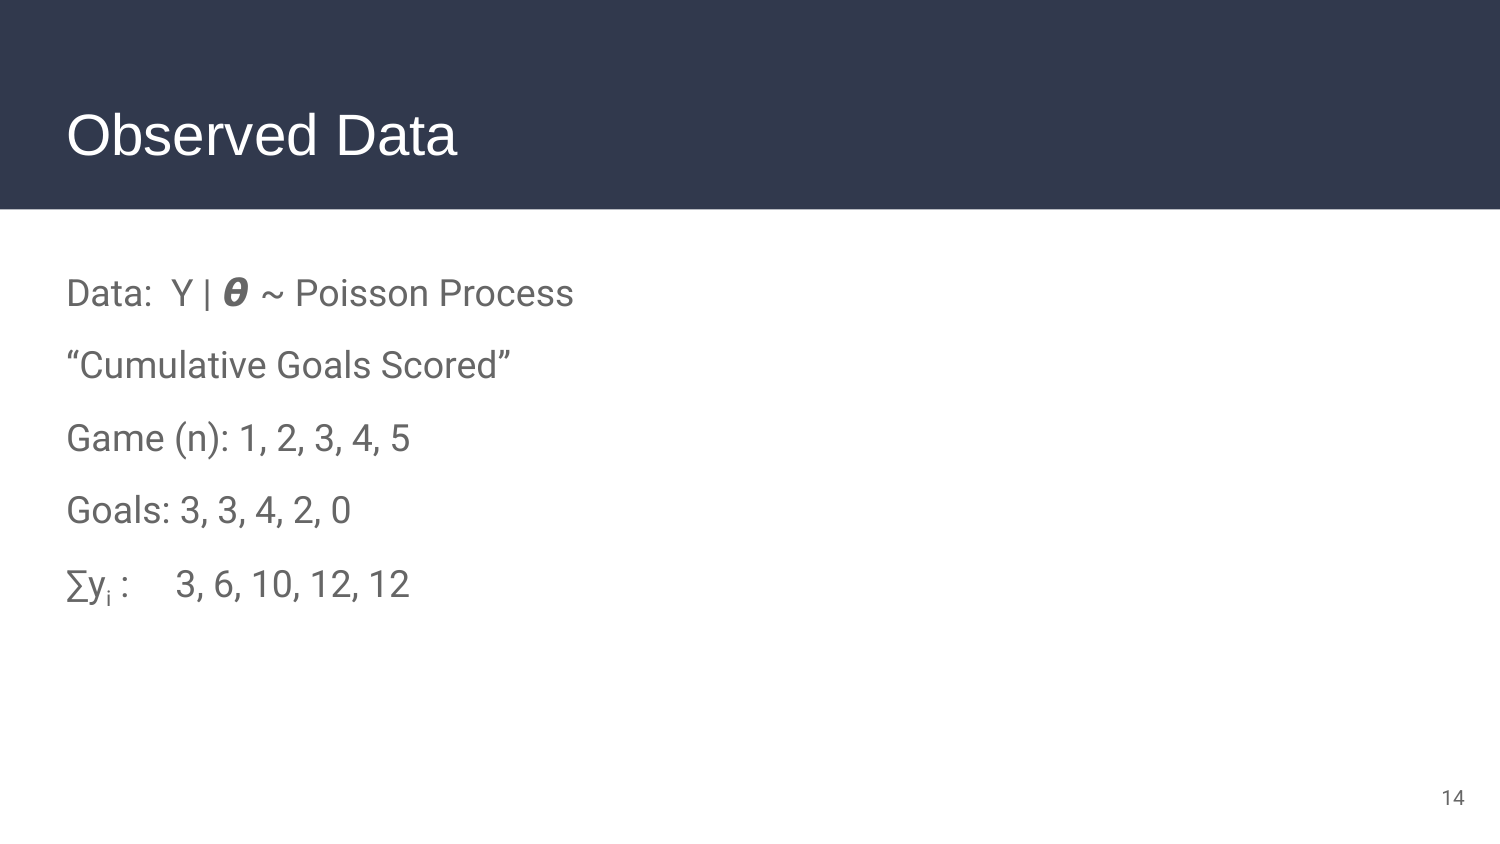

# Observed Data
Data:  Y | 𝞱 ~ Poisson Process
“Cumulative Goals Scored”
Game (n): 1, 2, 3, 4, 5
Goals: 3, 3, 4, 2, 0
∑yi :     3, 6, 10, 12, 12
14